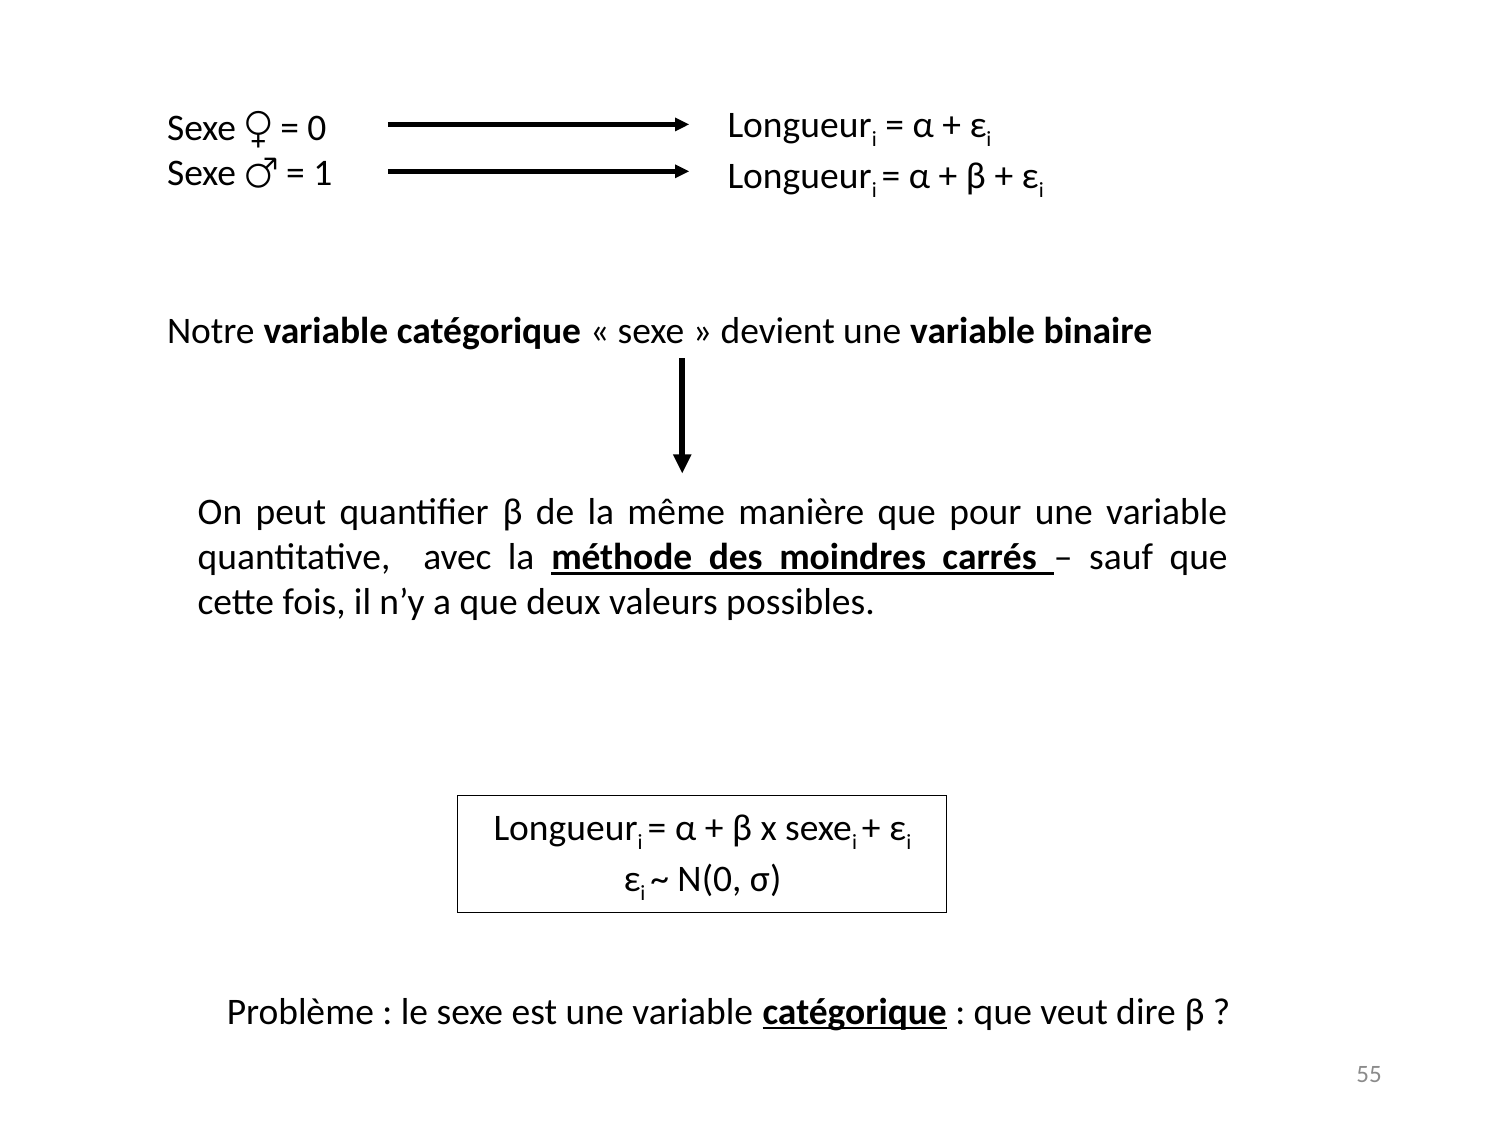

Longueuri = α + εi
Longueuri = α + β + εi
Sexe ♀ = 0
Sexe ♂ = 1
Notre variable catégorique « sexe » devient une variable binaire
On peut quantifier β de la même manière que pour une variable quantitative,  avec la méthode des moindres carrés – sauf que cette fois, il n’y a que deux valeurs possibles.
Longueuri = α + β x sexei + εi
εi ~ N(0, σ)
Problème : le sexe est une variable catégorique : que veut dire β ?
55